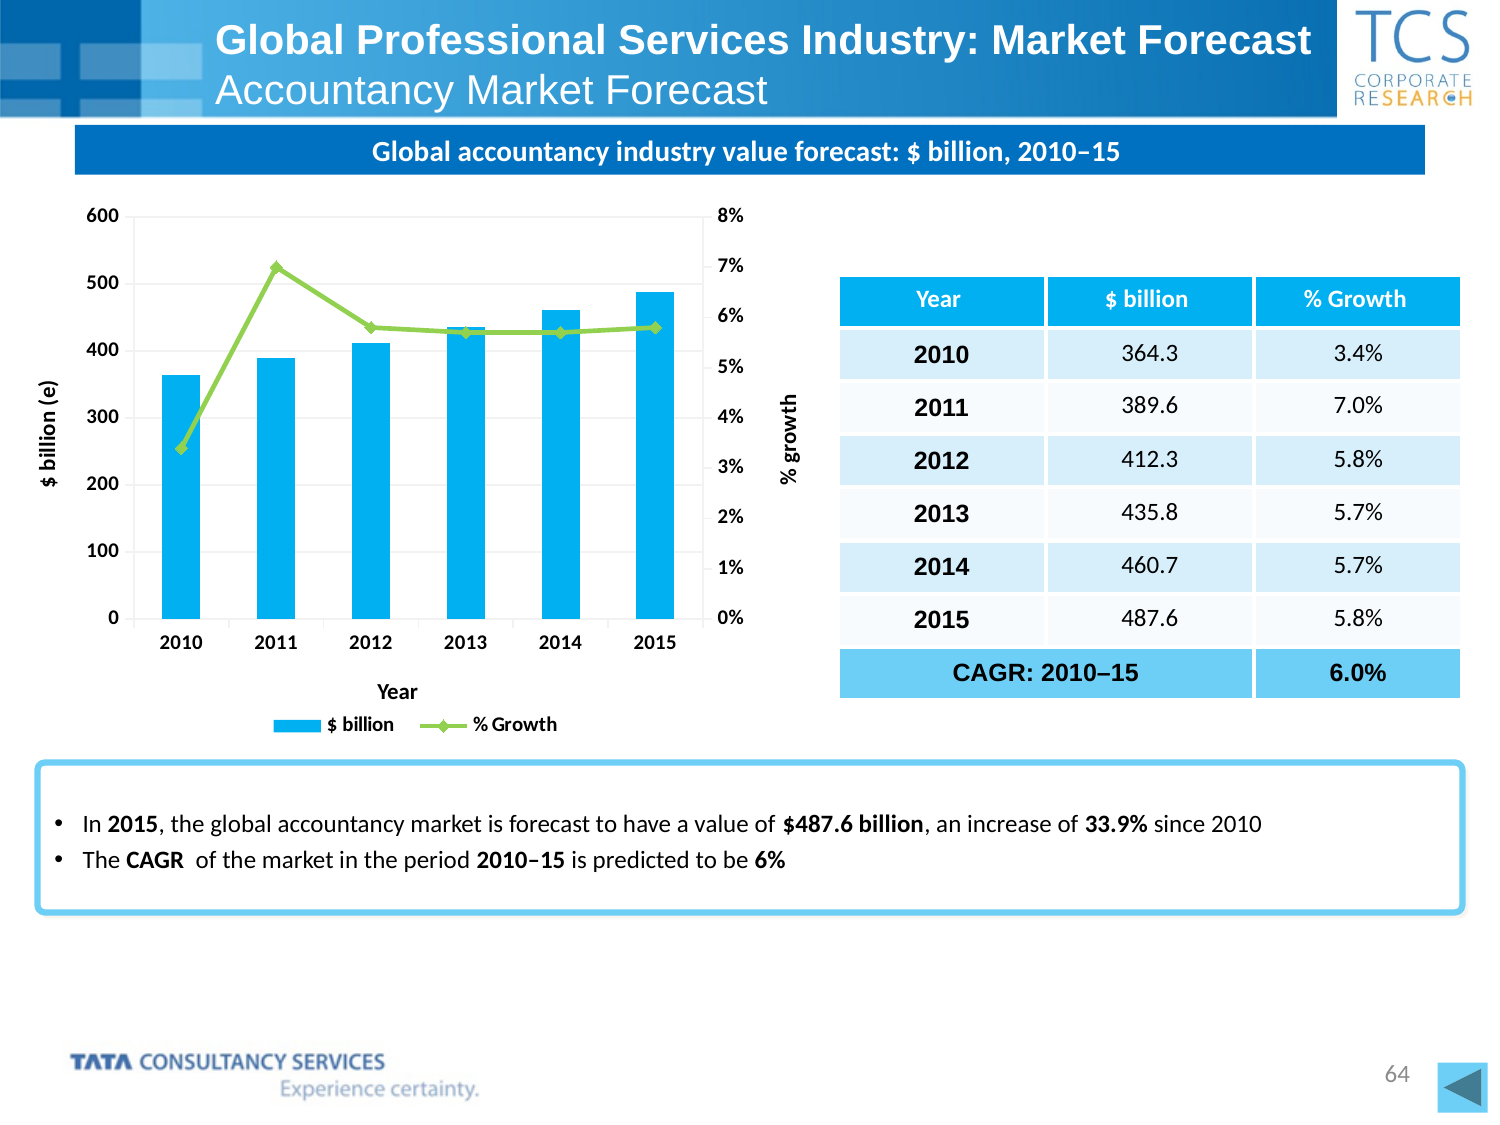

# Global Professional Services Industry: Market Forecast Accountancy Market Forecast
Global accountancy industry value forecast: $ billion, 2010–15

### Chart

| Category | $ billion  | % Growth  |
|---|---|---|
| 2010 | 364.3 | 0.034 |
| 2011 | 389.6 | 0.07000000000000002 |
| 2012 | 412.3 | 0.058 |
| 2013 | 435.8 | 0.05700000000000002 |
| 2014 | 460.7 | 0.05700000000000002 |
| 2015 | 487.6 | 0.058 |
| Year | $ billion | % Growth |
| --- | --- | --- |
| 2010 | 364.3 | 3.4% |
| 2011 | 389.6 | 7.0% |
| 2012 | 412.3 | 5.8% |
| 2013 | 435.8 | 5.7% |
| 2014 | 460.7 | 5.7% |
| 2015 | 487.6 | 5.8% |
| CAGR: 2010–15 |  | 6.0% |
$ billion (e)
% growth
Year
In 2015, the global accountancy market is forecast to have a value of $487.6 billion, an increase of 33.9% since 2010
The CAGR  of the market in the period 2010–15 is predicted to be 6%
64